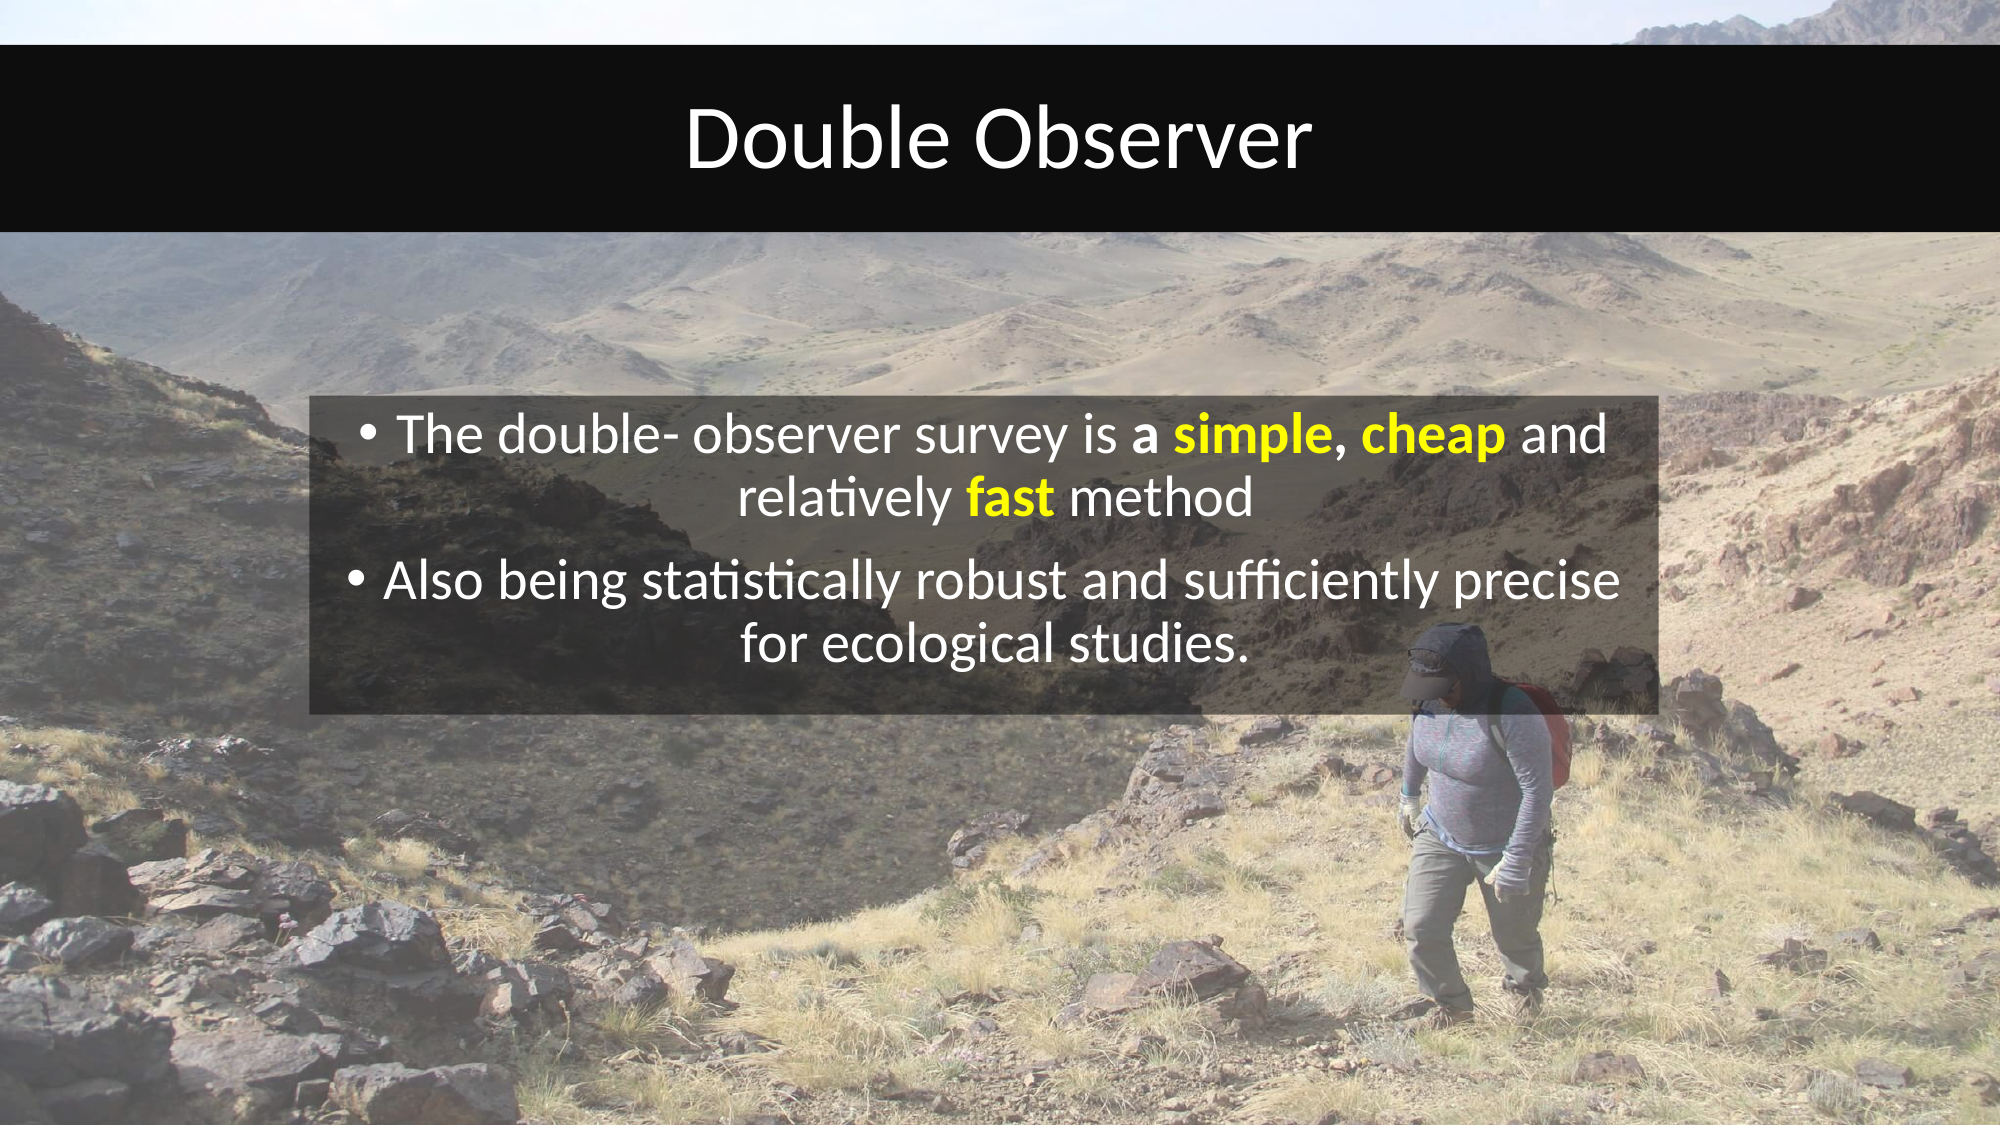

Double Observer
The double- observer survey is a simple, cheap and relatively fast method
Also being statistically robust and sufficiently precise for ecological studies.